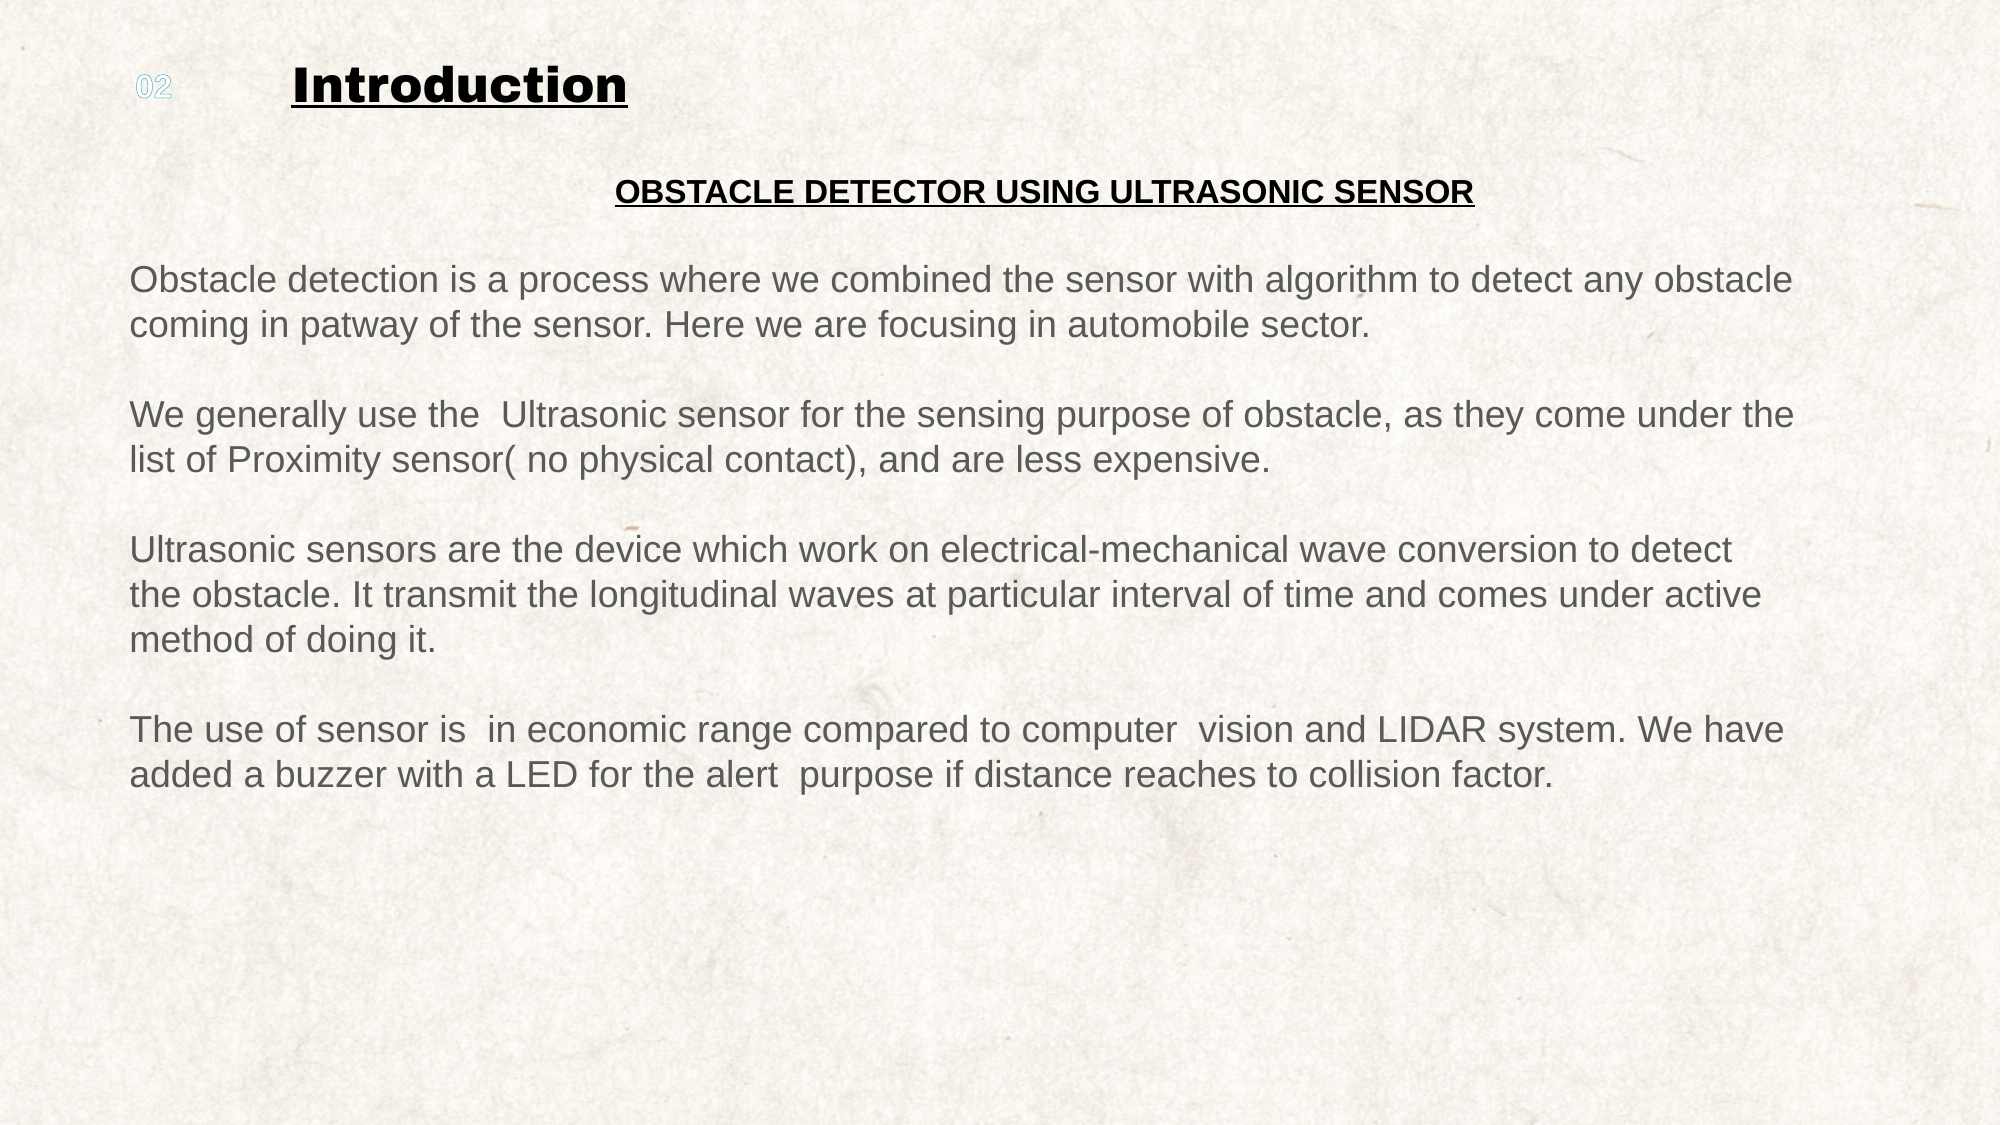

Introduction
02
OBSTACLE DETECTOR USING ULTRASONIC SENSOR

Obstacle detection is a process where we combined the sensor with algorithm to detect any obstacle
coming in patway of the sensor. Here we are focusing in automobile sector.

We generally use the  Ultrasonic sensor for the sensing purpose of obstacle, as they come under the
list of Proximity sensor( no physical contact), and are less expensive.

Ultrasonic sensors are the device which work on electrical-mechanical wave conversion to detect
the obstacle. It transmit the longitudinal waves at particular interval of time and comes under active
method of doing it.

The use of sensor is  in economic range compared to computer  vision and LIDAR system. We have
added a buzzer with a LED for the alert  purpose if distance reaches to collision factor.